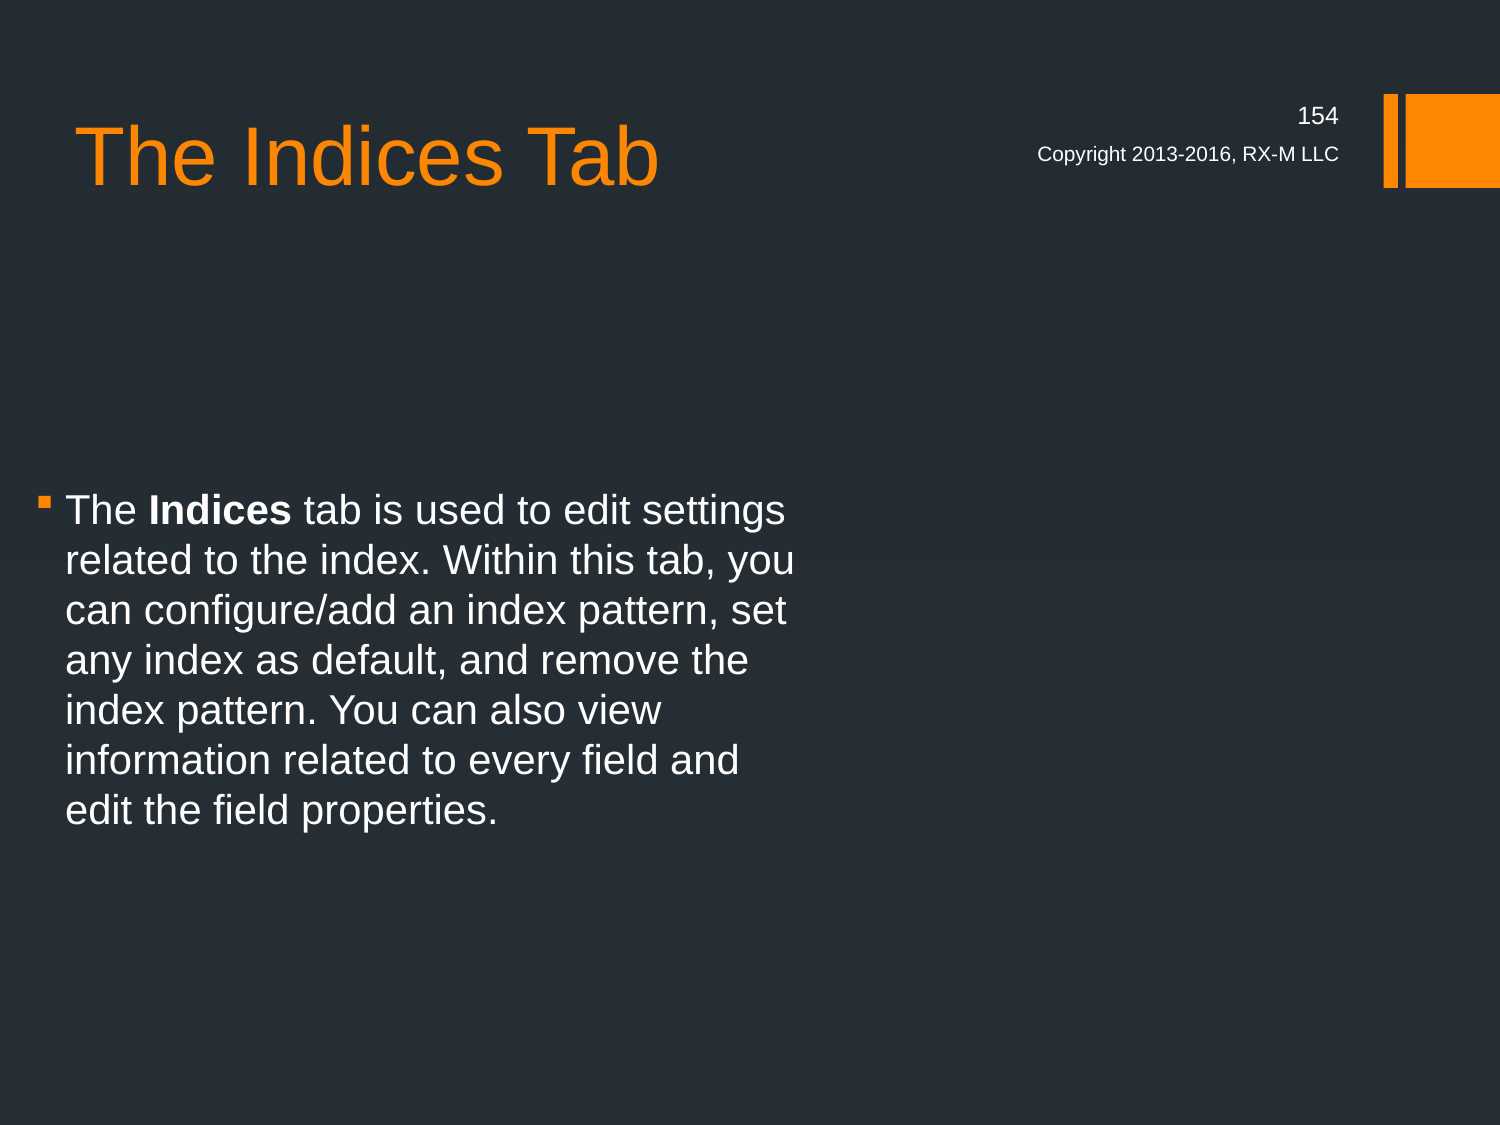

# The Indices Tab
154
Copyright 2013-2016, RX-M LLC
The Indices tab is used to edit settings related to the index. Within this tab, you can configure/add an index pattern, set any index as default, and remove the index pattern. You can also view information related to every field and edit the field properties.